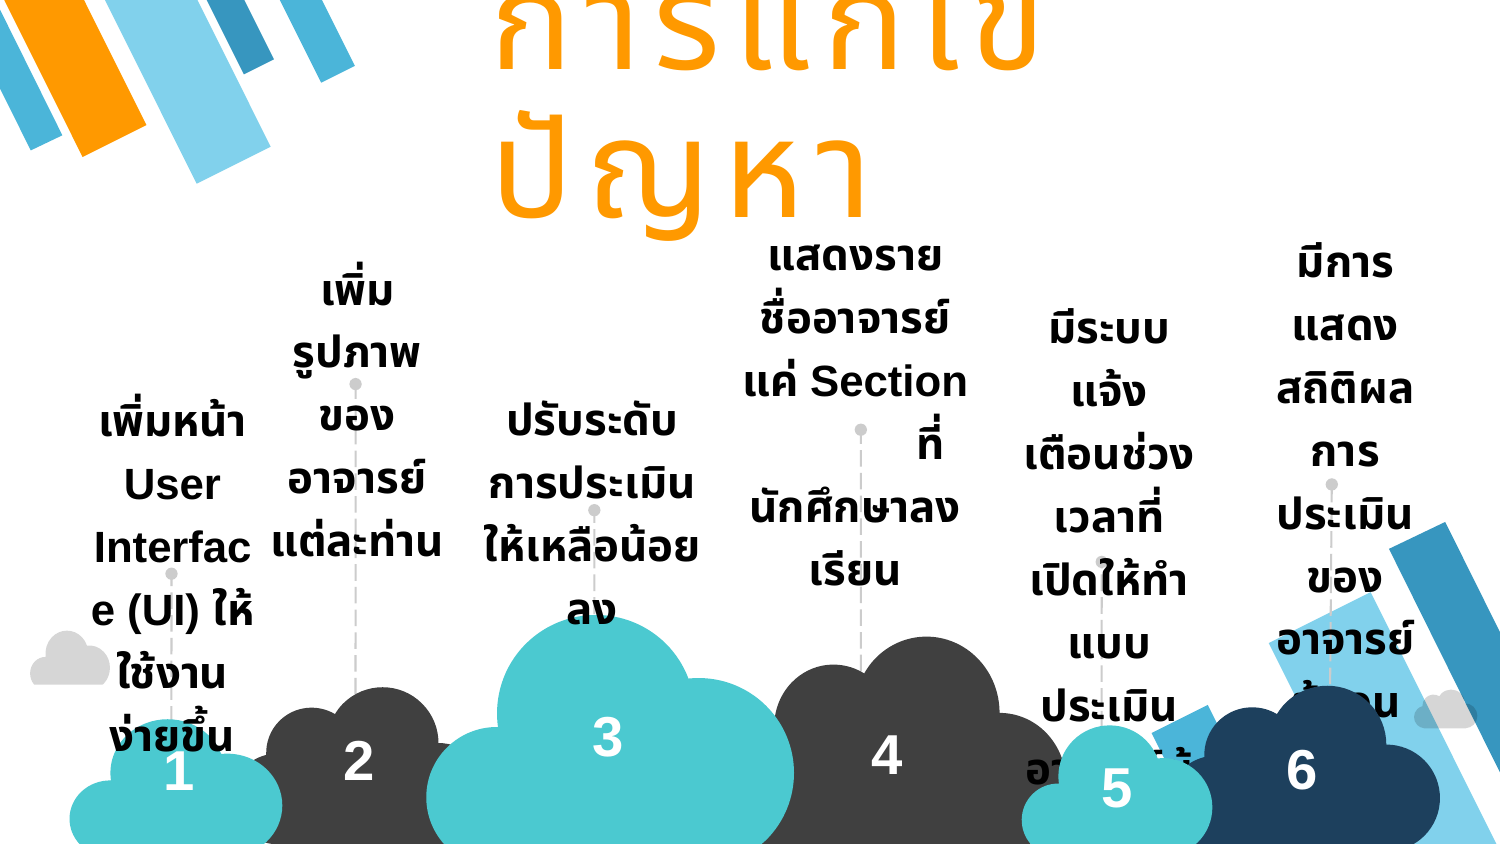

การแก้ไขปัญหา
แสดงรายชื่ออาจารย์แค่ Section	ที่นักศึกษาลงเรียน
มีการแสดงสถิติผลการประเมินของอาจารย์ผู้สอนท่านนั้น
เพิ่มรูปภาพของอาจารย์แต่ละท่าน
มีระบบแจ้งเตือนช่วงเวลาที่เปิดให้ทำแบบประเมินอาจารย์ผู้สอน
ปรับระดับการประเมินให้เหลือน้อยลง
เพิ่มหน้า User Interface (UI) ให้ใช้งานง่ายขึ้น

3

4
2
6
1
5